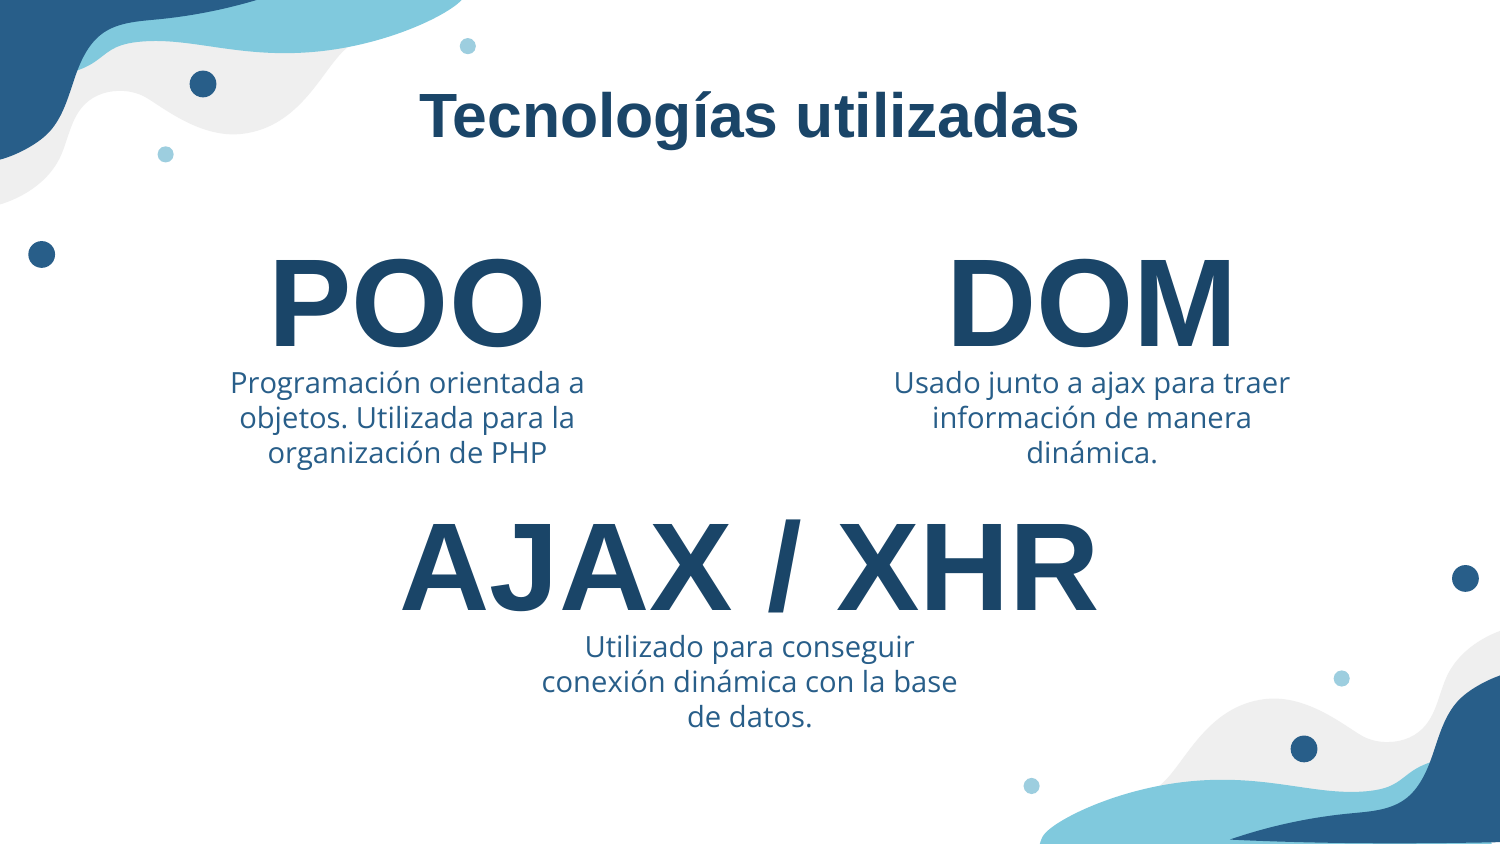

# Tecnologías utilizadas
POO
DOM
Programación orientada a objetos. Utilizada para la organización de PHP
Usado junto a ajax para traer información de manera dinámica.
AJAX / XHR
Utilizado para conseguir conexión dinámica con la base de datos.